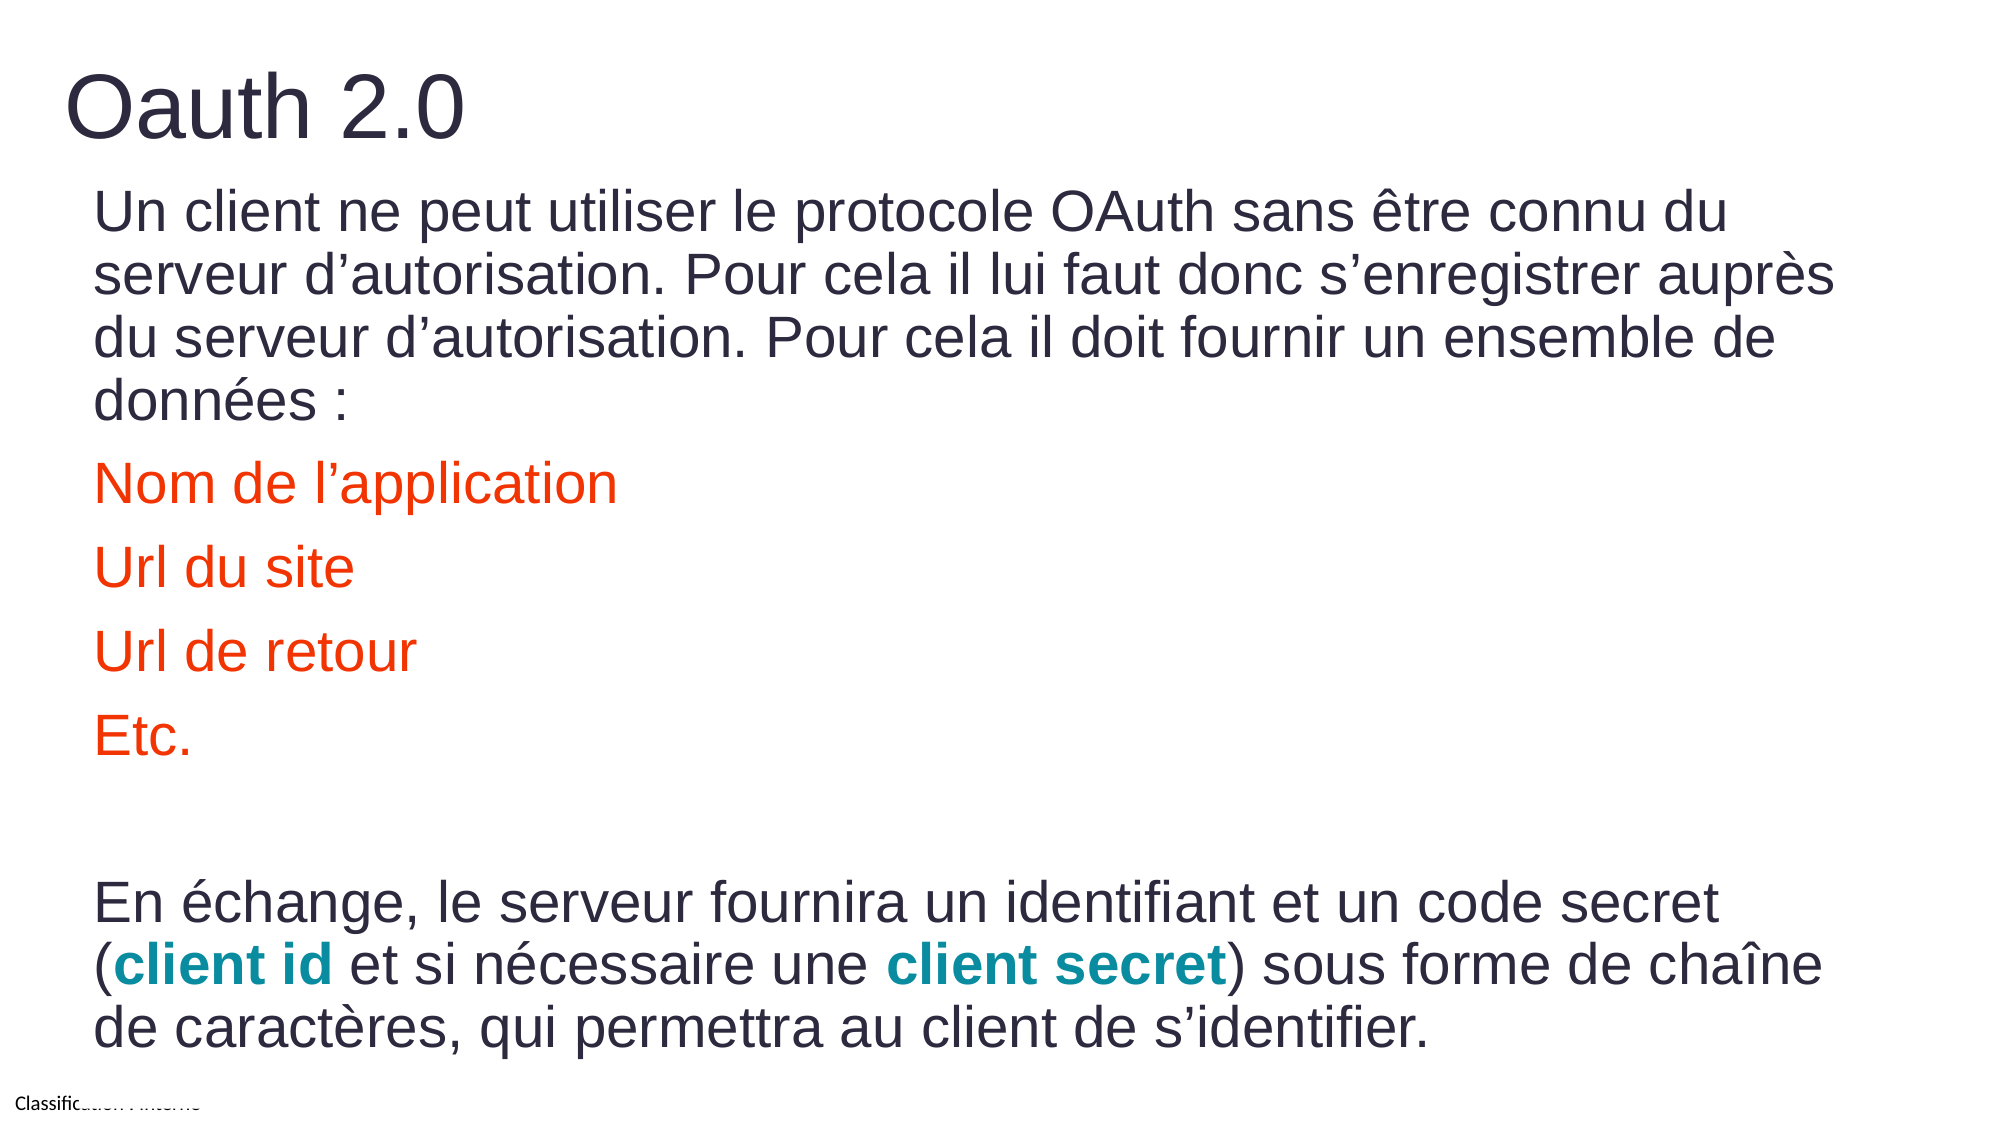

# Oauth 2.0
Un client ne peut utiliser le protocole OAuth sans être connu du serveur d’autorisation. Pour cela il lui faut donc s’enregistrer auprès du serveur d’autorisation. Pour cela il doit fournir un ensemble de données :
Nom de l’application
Url du site
Url de retour
Etc.

En échange, le serveur fournira un identifiant et un code secret (client id et si nécessaire une client secret) sous forme de chaîne de caractères, qui permettra au client de s’identifier.